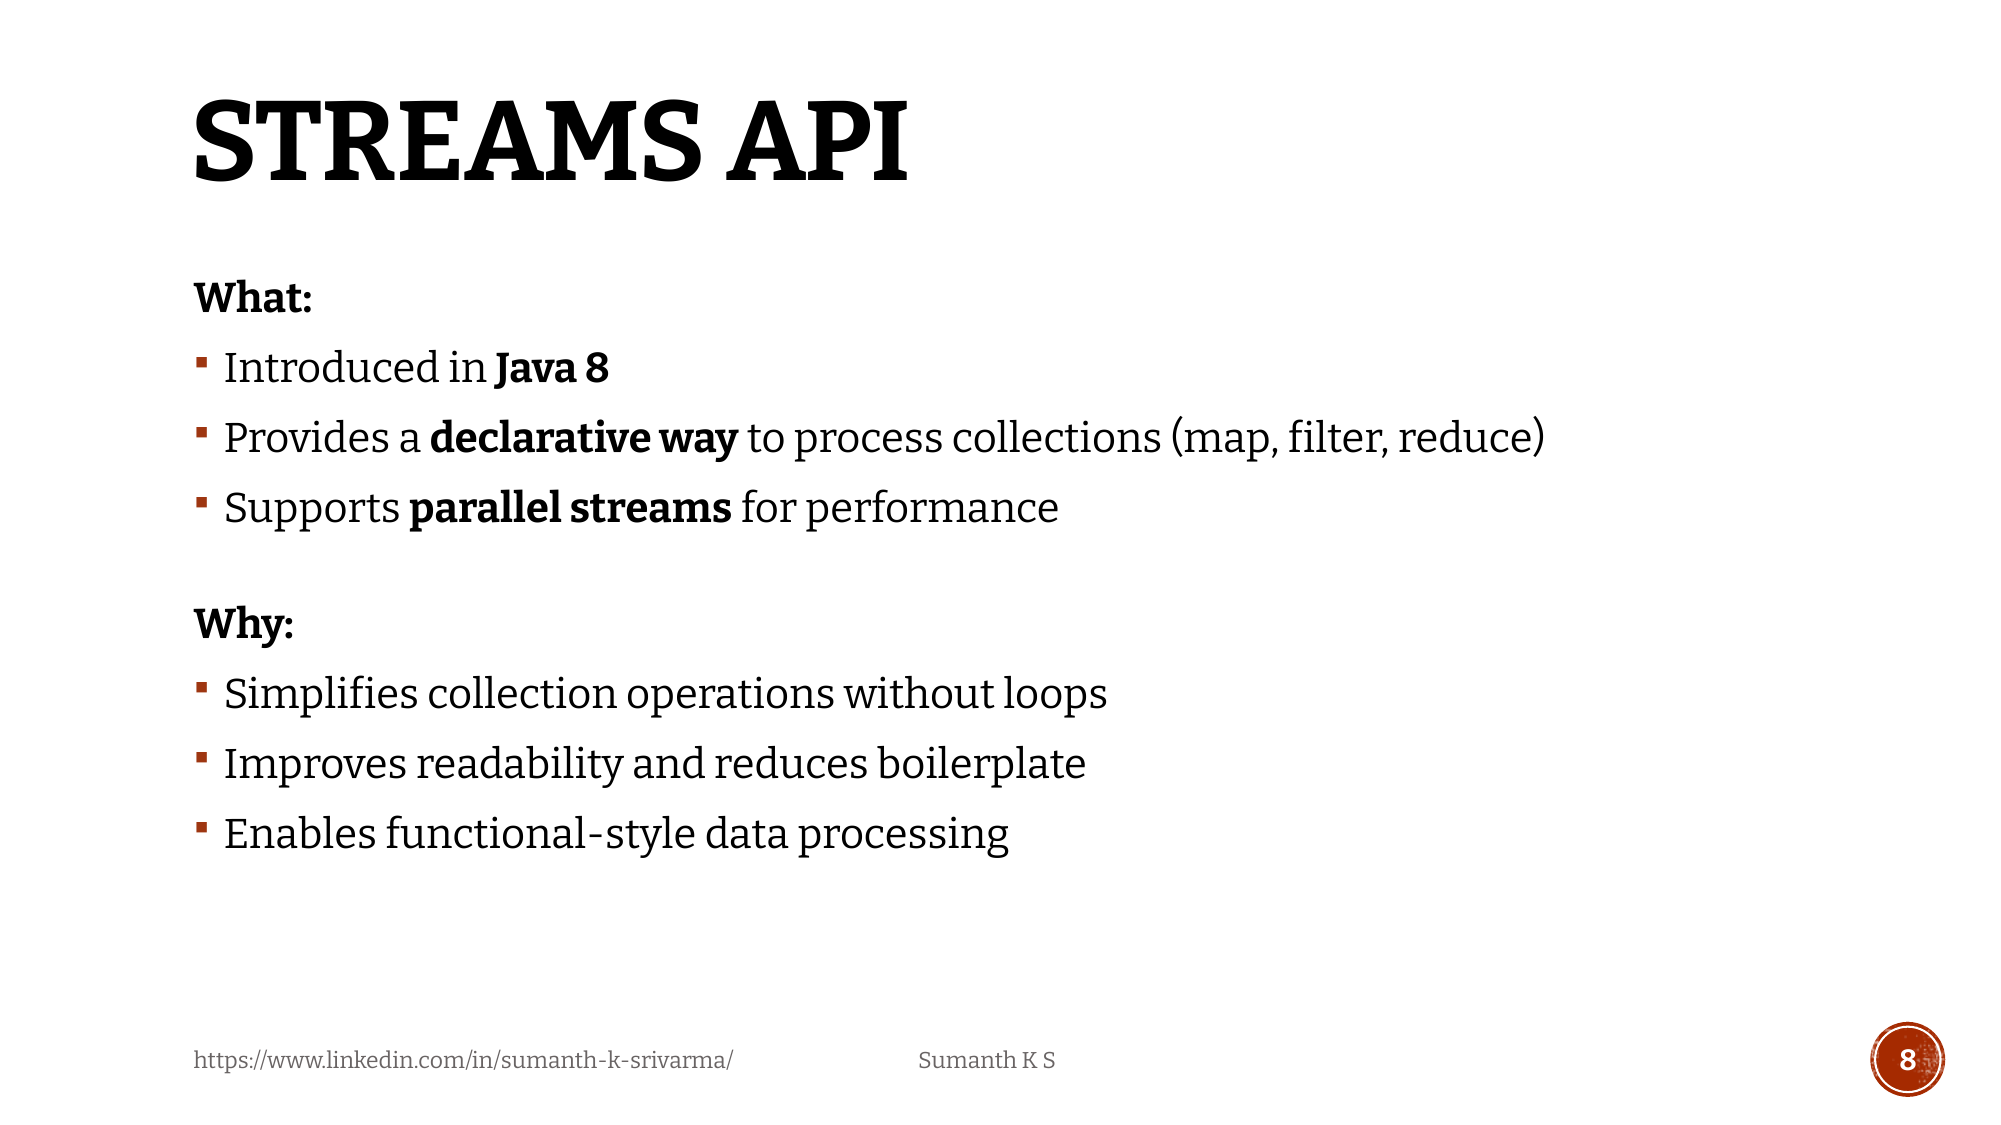

# Streams API
What:
Introduced in Java 8
Provides a declarative way to process collections (map, filter, reduce)
Supports parallel streams for performance
Why:
Simplifies collection operations without loops
Improves readability and reduces boilerplate
Enables functional-style data processing

https://www.linkedin.com/in/sumanth-k-srivarma/                                         Sumanth K S
8